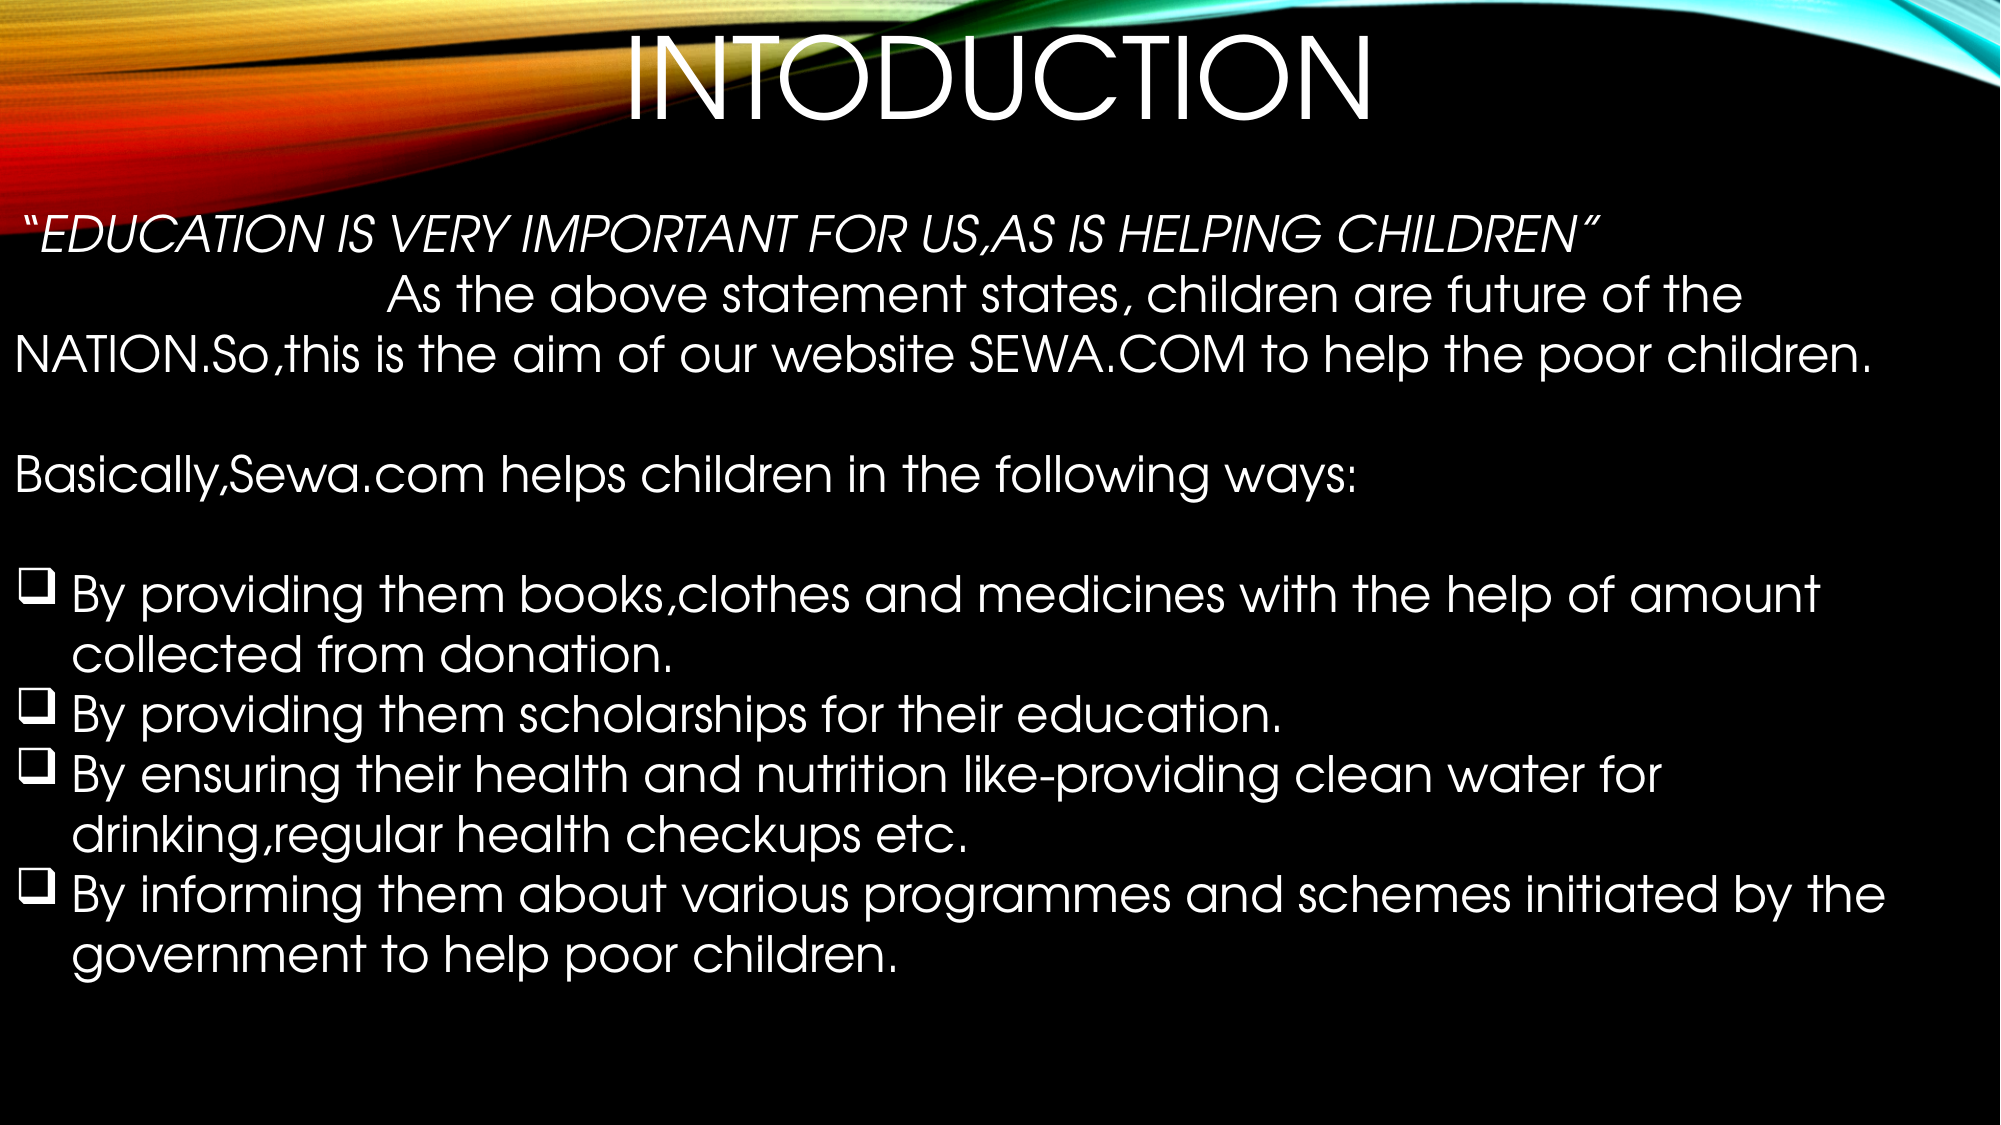

INTODUCTION

“EDUCATION IS VERY IMPORTANT FOR US,AS IS HELPING CHILDREN”
                           As the above statement states, children are future of the NATION.So,this is the aim of our website SEWA.COM to help the poor children.

Basically,Sewa.com helps children in the following ways:

By providing them books,clothes and medicines with the help of amount collected from donation.
By providing them scholarships for their education.
By ensuring their health and nutrition like-providing clean water for drinking,regular health checkups etc.
By informing them about various programmes and schemes initiated by the government to help poor children.